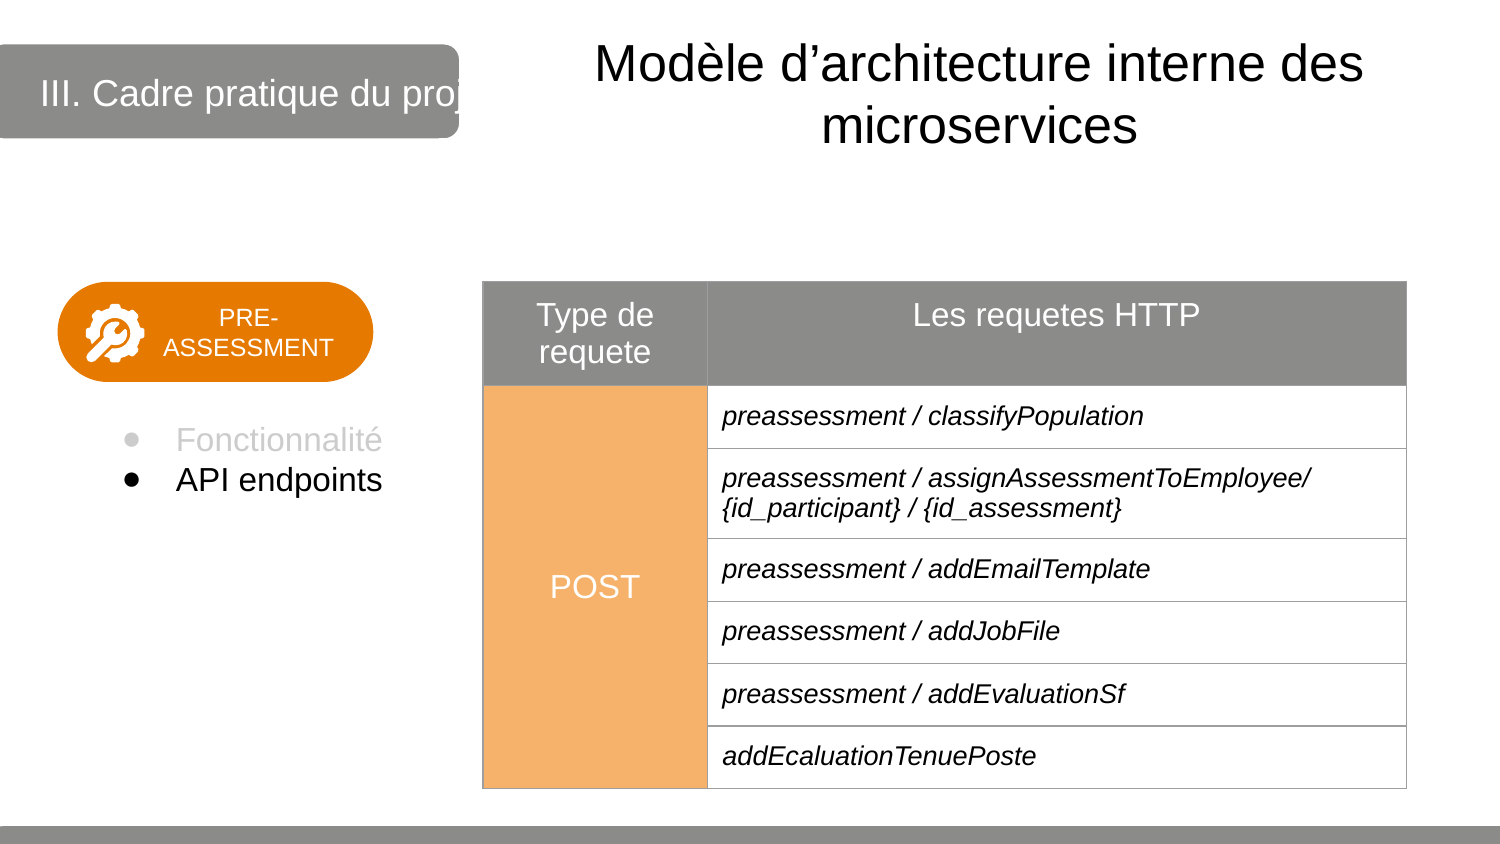

# Modèle d’architecture interne des microservices
III. Cadre pratique du projet

| Type de requete | Les requetes HTTP |
| --- | --- |
| POST | preassessment / classifyPopulation |
|  | preassessment / assignAssessmentToEmployee/ {id\_participant} / {id\_assessment} |
|  | preassessment / addEmailTemplate |
|  | preassessment / addJobFile |
|  | preassessment / addEvaluationSf |
|  | addEcaluationTenuePoste |
TRACKING
PRE-ASSESSMENT

Fonctionnalité
API endpoints